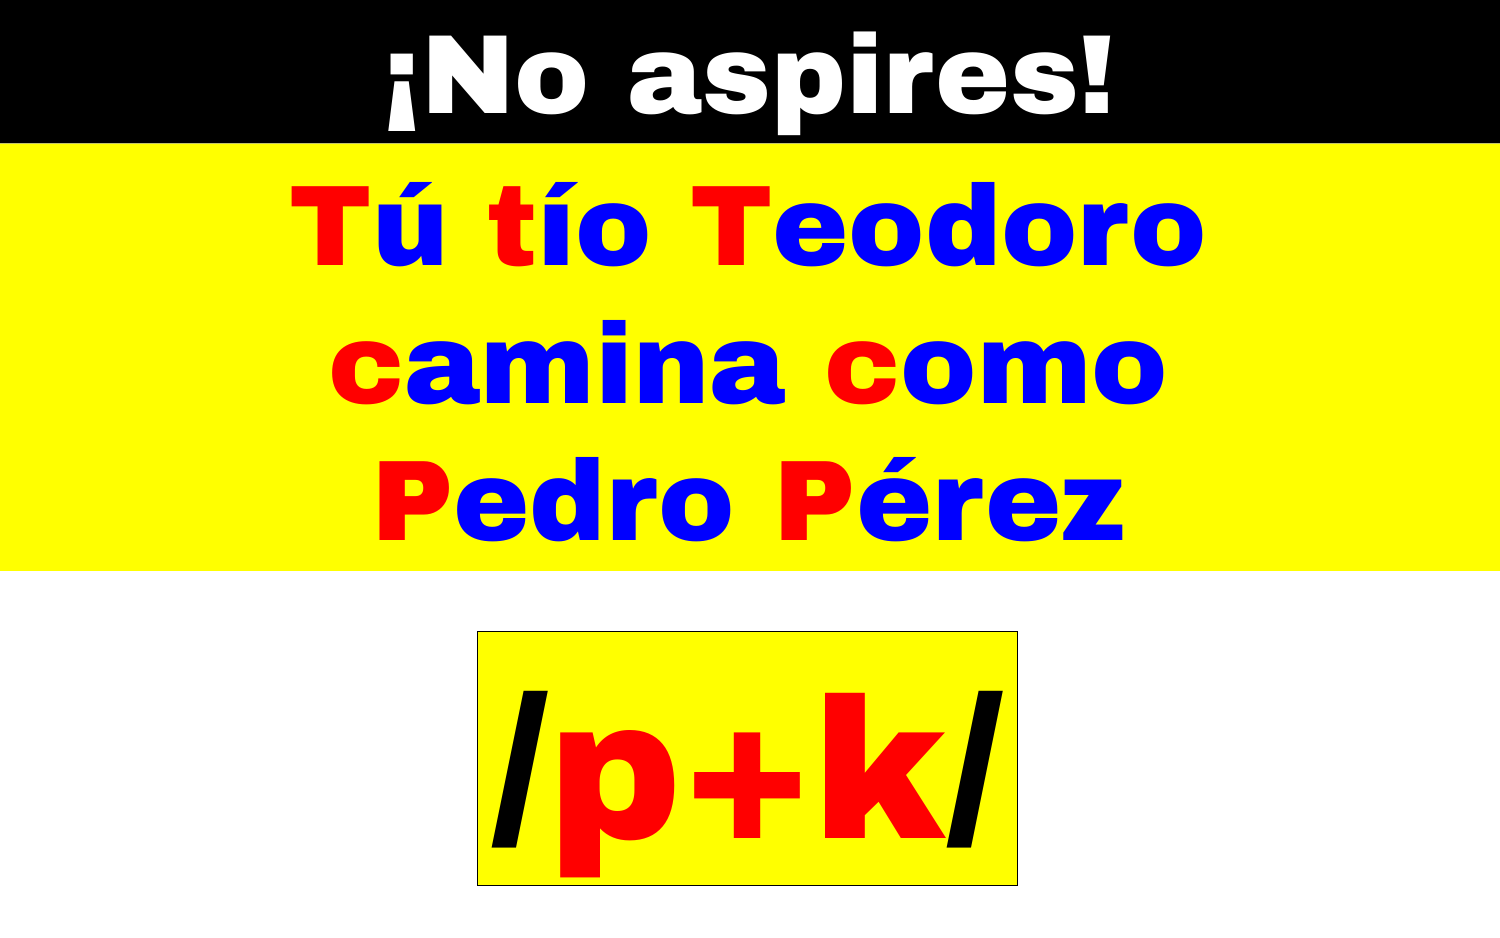

¡No aspires!
Tú tío Teodoro
camina como
Pedro Pérez
/p+k/